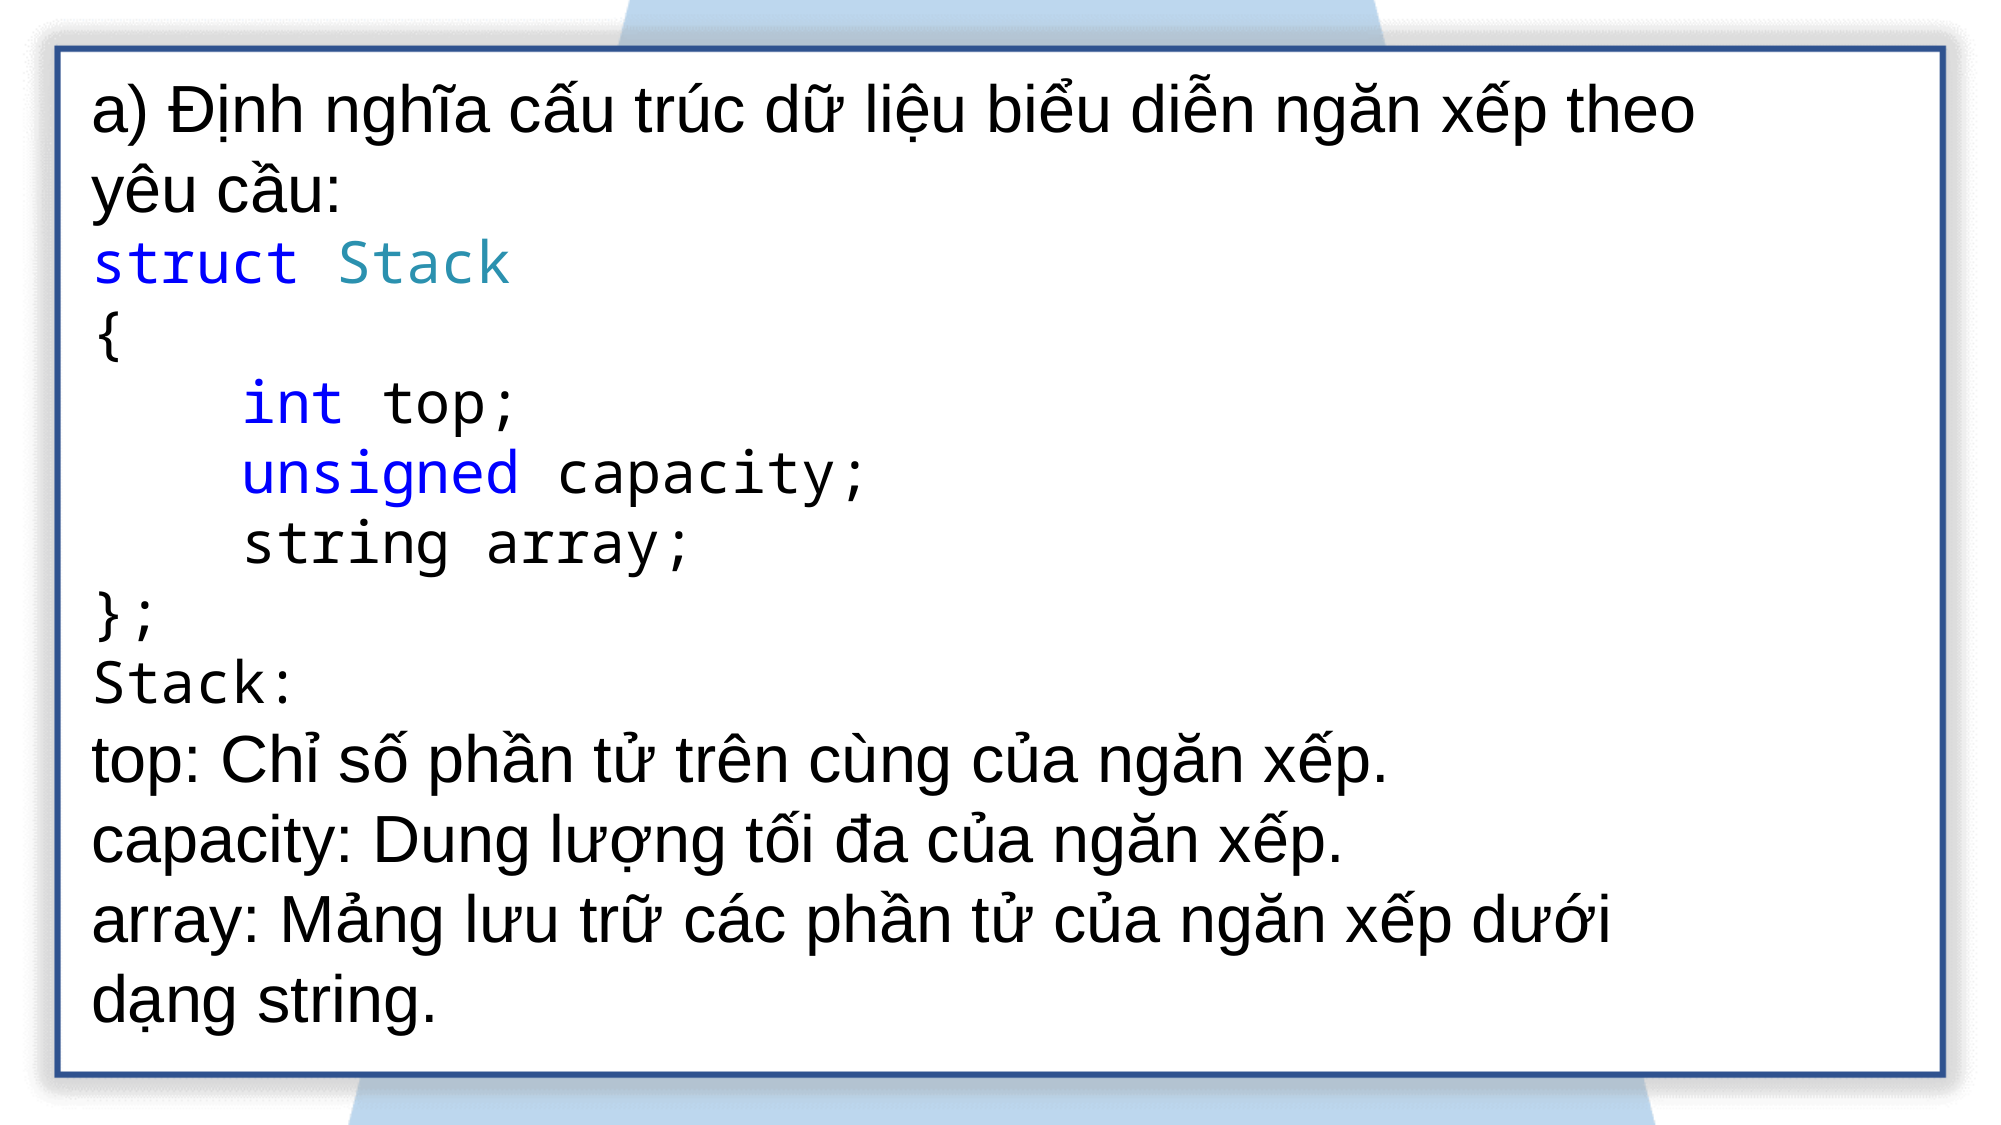

a) Định nghĩa cấu trúc dữ liệu biểu diễn ngăn xếp theo yêu cầu:
struct Stack
{
	int top;
	unsigned capacity;
	string array;
};
Stack:
top: Chỉ số phần tử trên cùng của ngăn xếp.
capacity: Dung lượng tối đa của ngăn xếp.
array: Mảng lưu trữ các phần tử của ngăn xếp dưới dạng string.